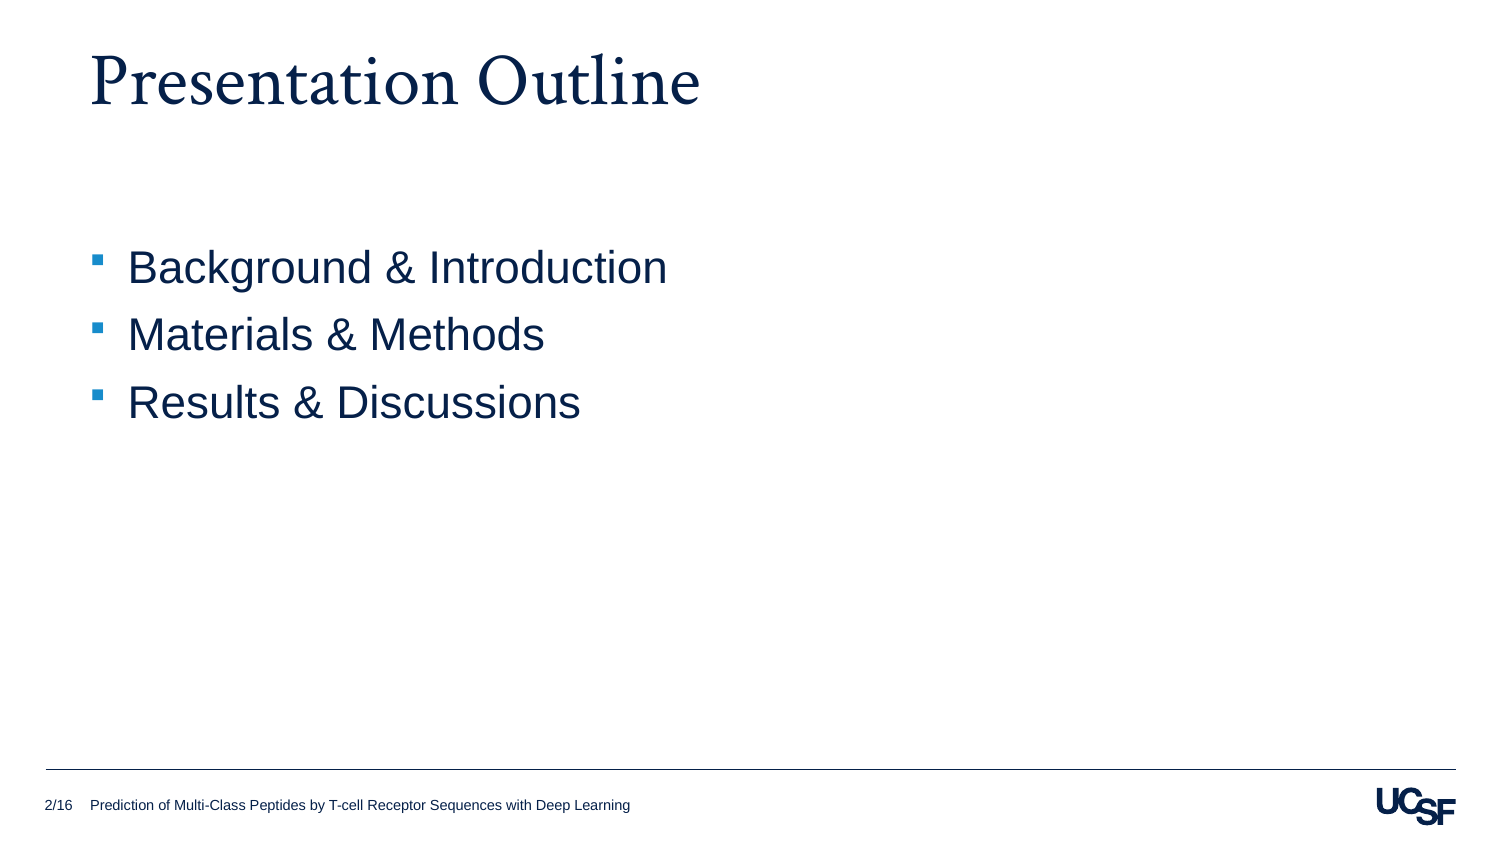

# Presentation Outline

Background & Introduction
Materials & Methods
Results & Discussions

2/16
Prediction of Multi-Class Peptides by T-cell Receptor Sequences with Deep Learning